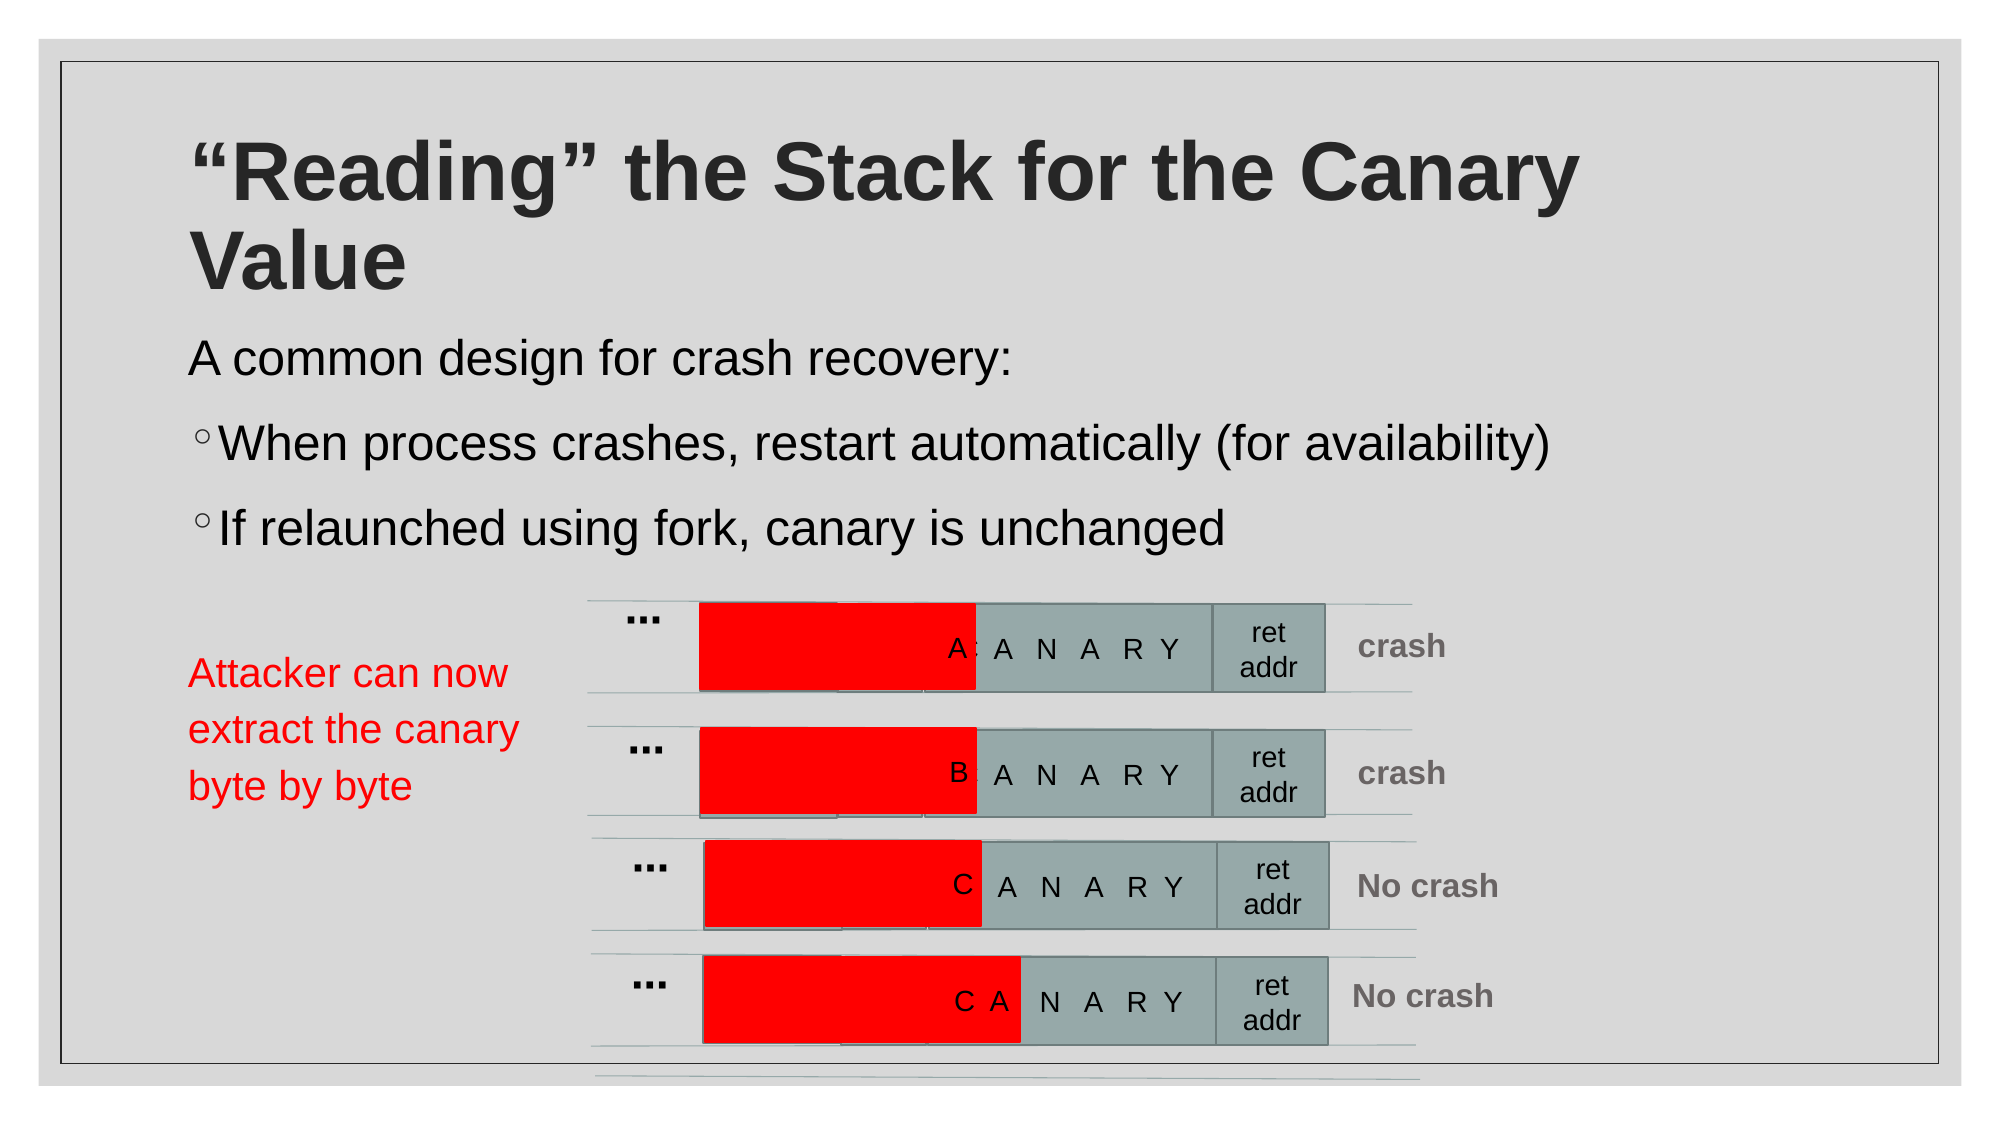

# “Reading” the Stack for the Canary Value
A common design for crash recovery:
When process crashes, restart automatically (for availability)
If relaunched using fork, canary is unchanged

Attacker can now
extract the canary
byte by byte
⋯
local
buffer

C  A   N   A   R  Y
ret
addr
A
crash
⋯

C  A   N   A   R  Y
ret
addr
local
buffer
B
crash
⋯

C  A   N   A   R  Y
ret
addr
local
buffer
C
No crash
⋯
local
buffer

C  A   N   A   R  Y
ret
addr
C  A
No crash